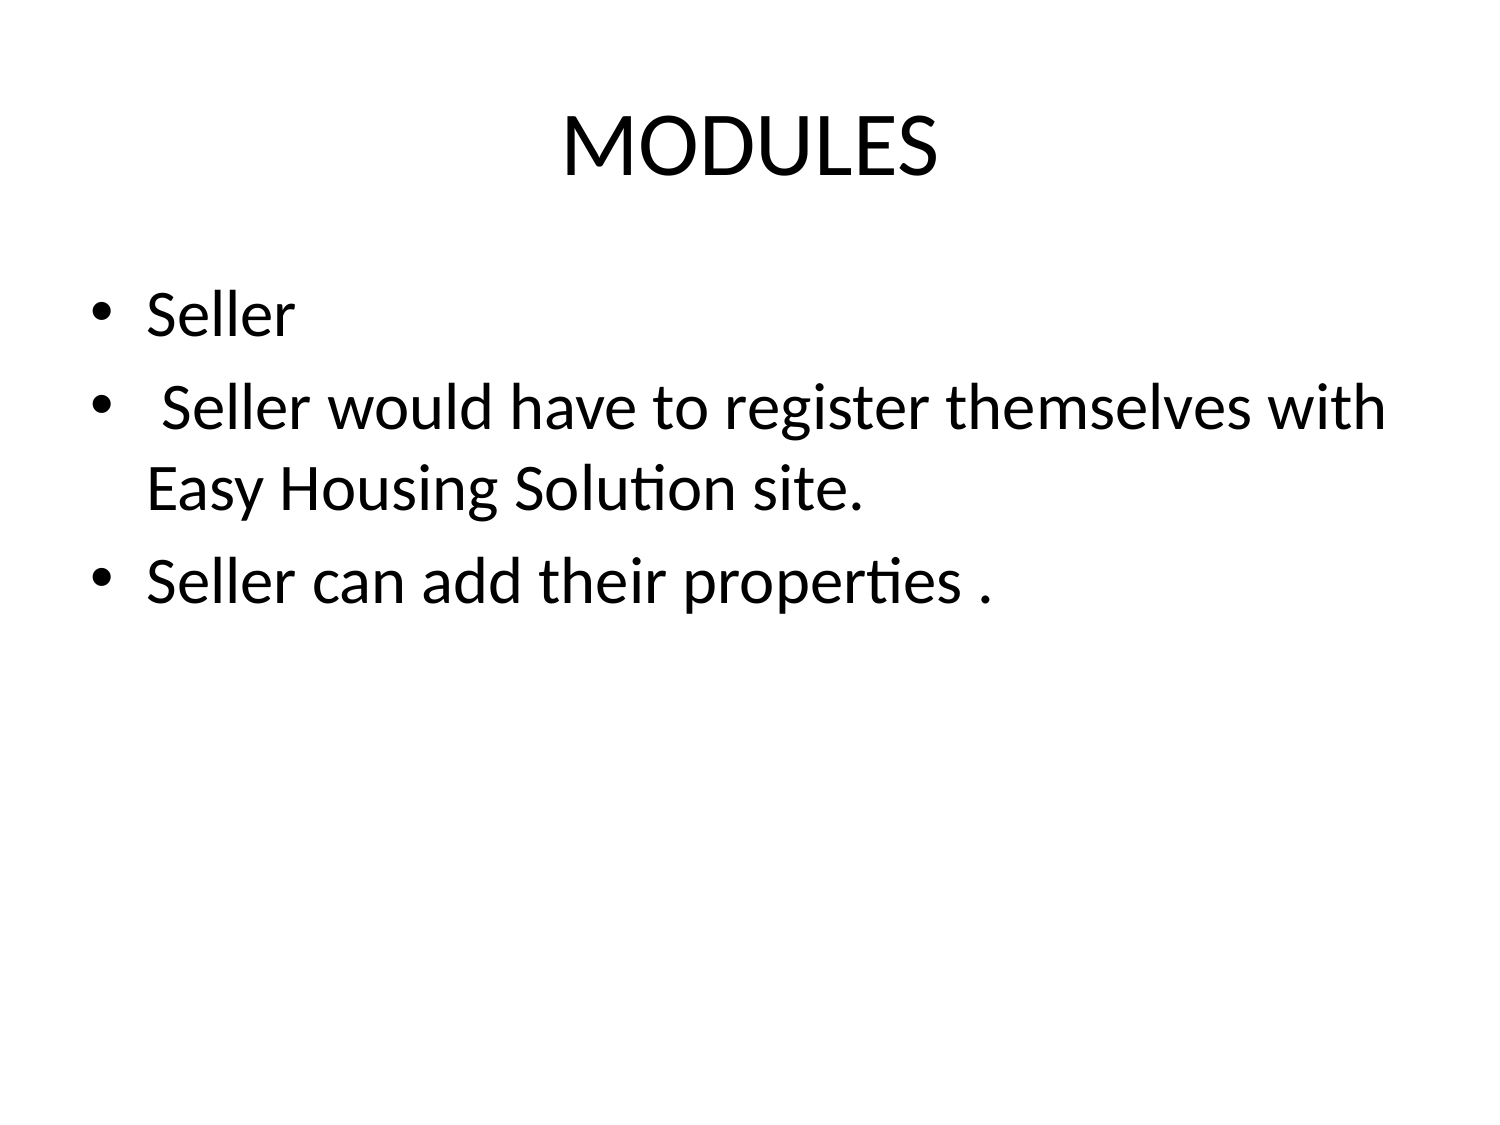

# MODULES
Seller
 Seller would have to register themselves with Easy Housing Solution site.
Seller can add their properties .